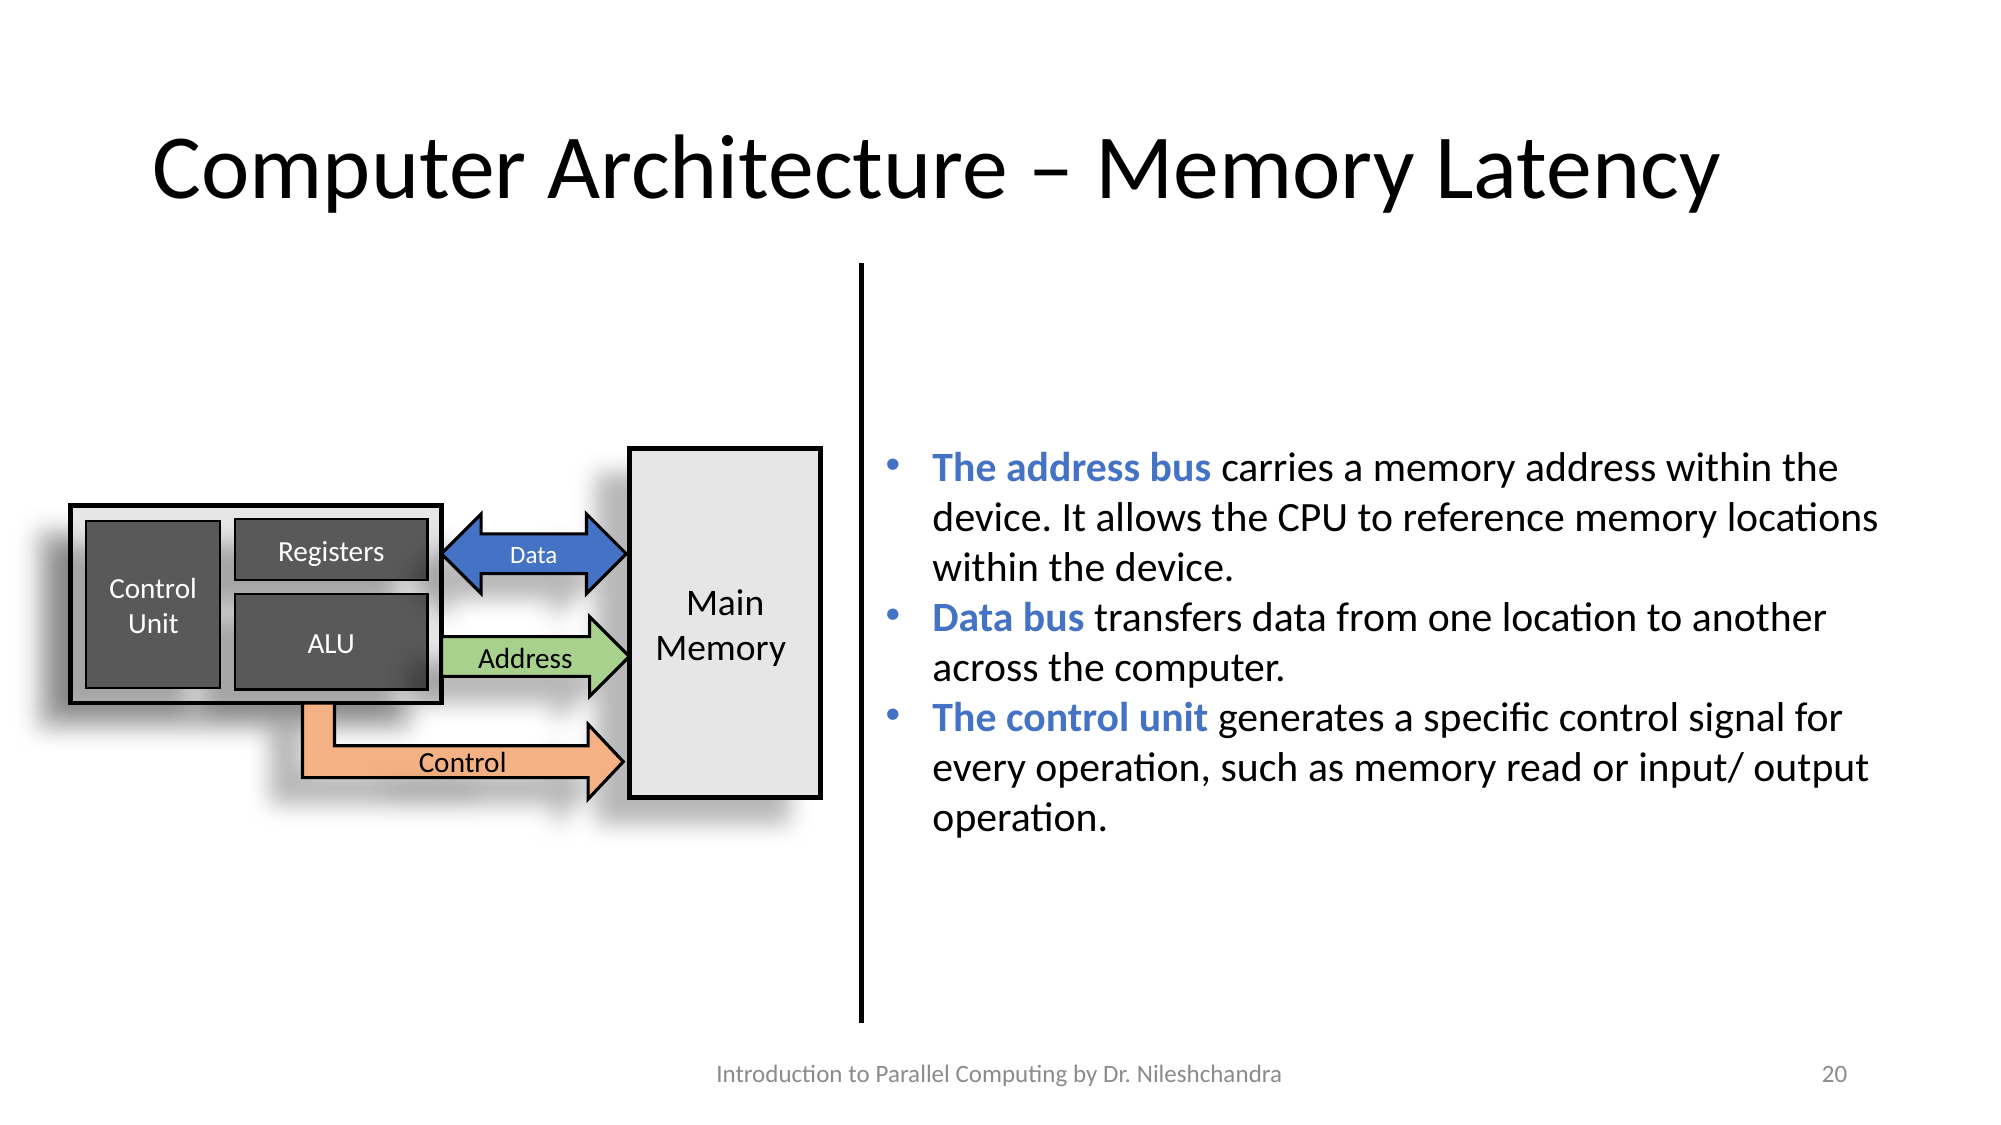

# Computer Architecture – Memory Latency
The address bus carries a memory address within the device. It allows the CPU to reference memory locations within the device.
Data bus transfers data from one location to another across the computer.
The control unit generates a specific control signal for every operation, such as memory read or input/ output operation.
Main Memory

Registers
Control
Unit
ALU
Data

Address
Control
Introduction to Parallel Computing by Dr. Nileshchandra
20